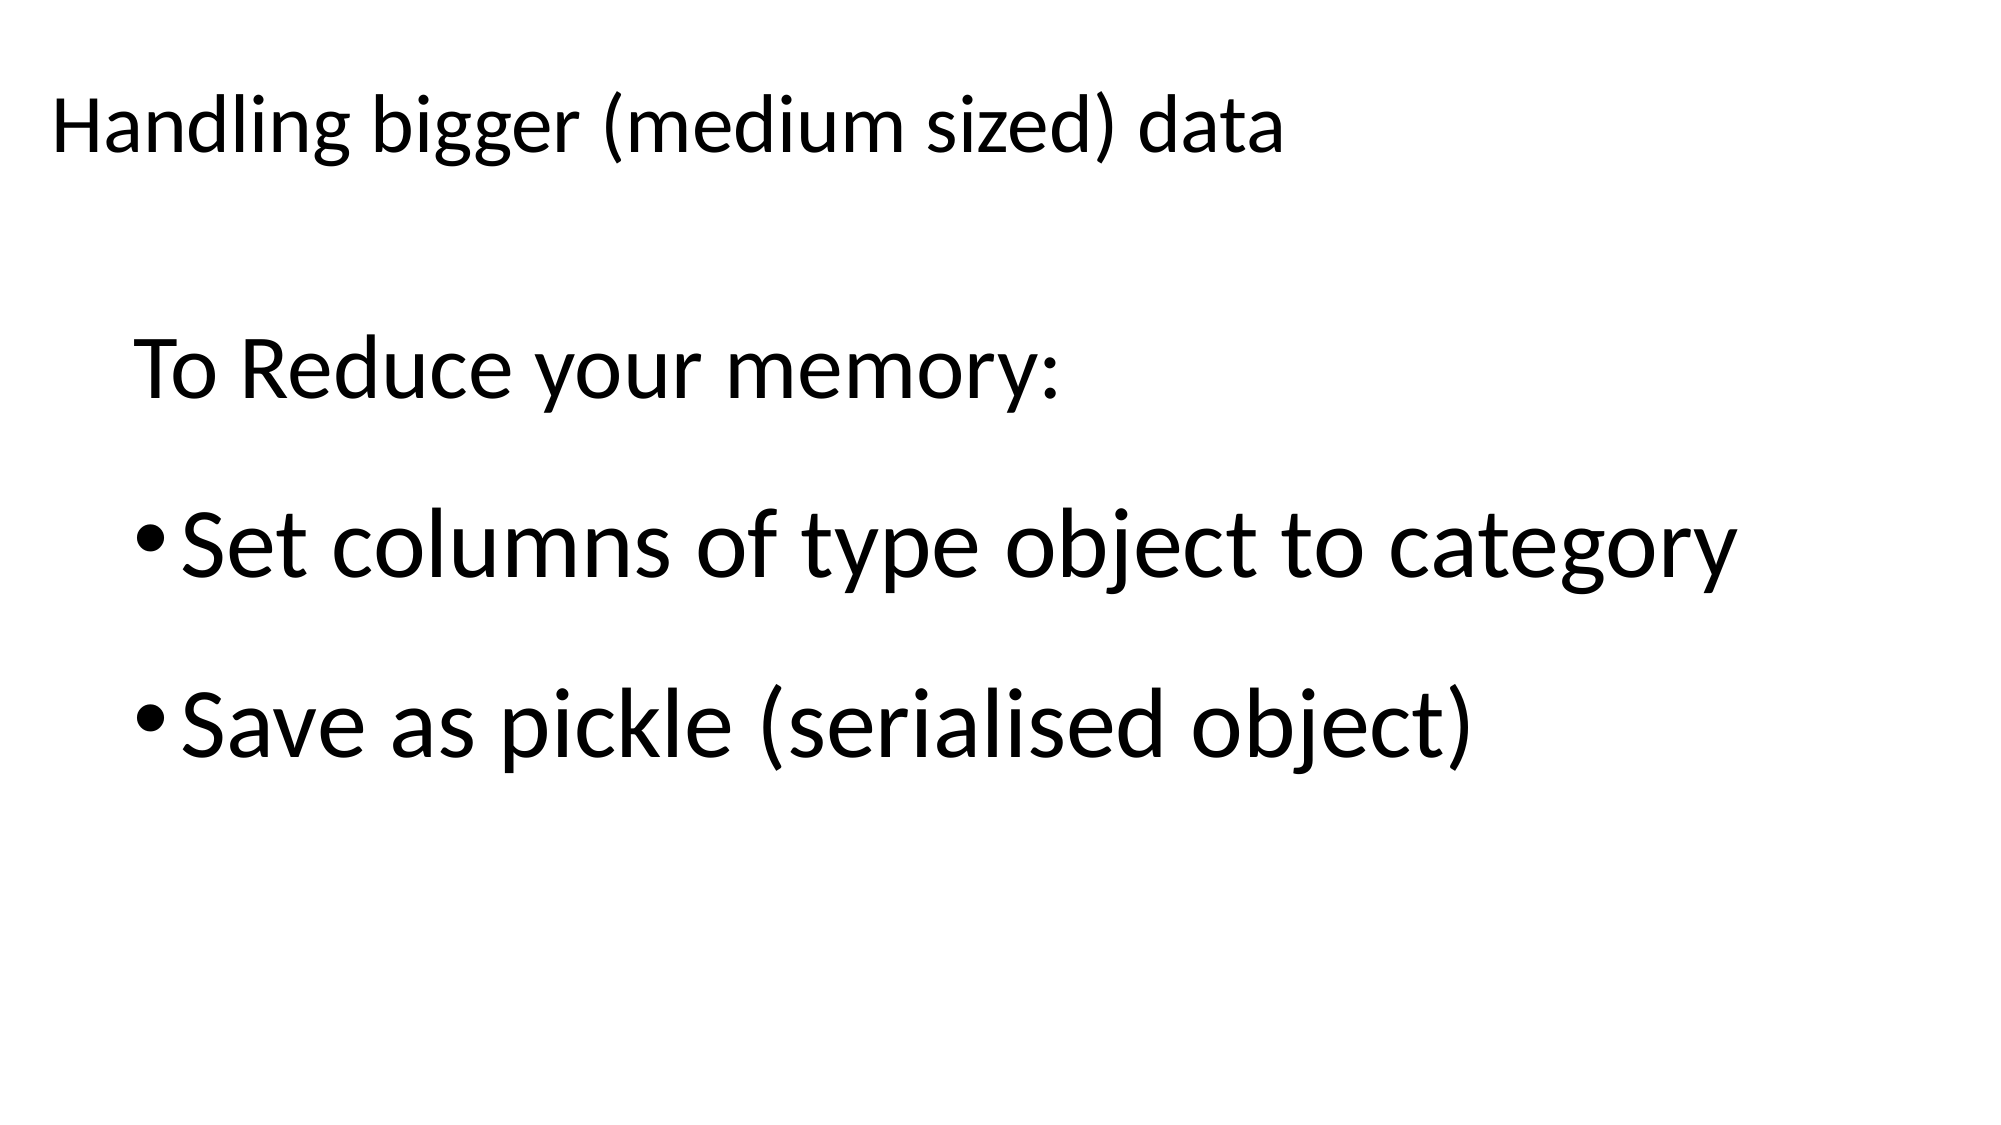

Handling bigger (medium sized) data
To Reduce your memory:
Set columns of type object to category
Save as pickle (serialised object)